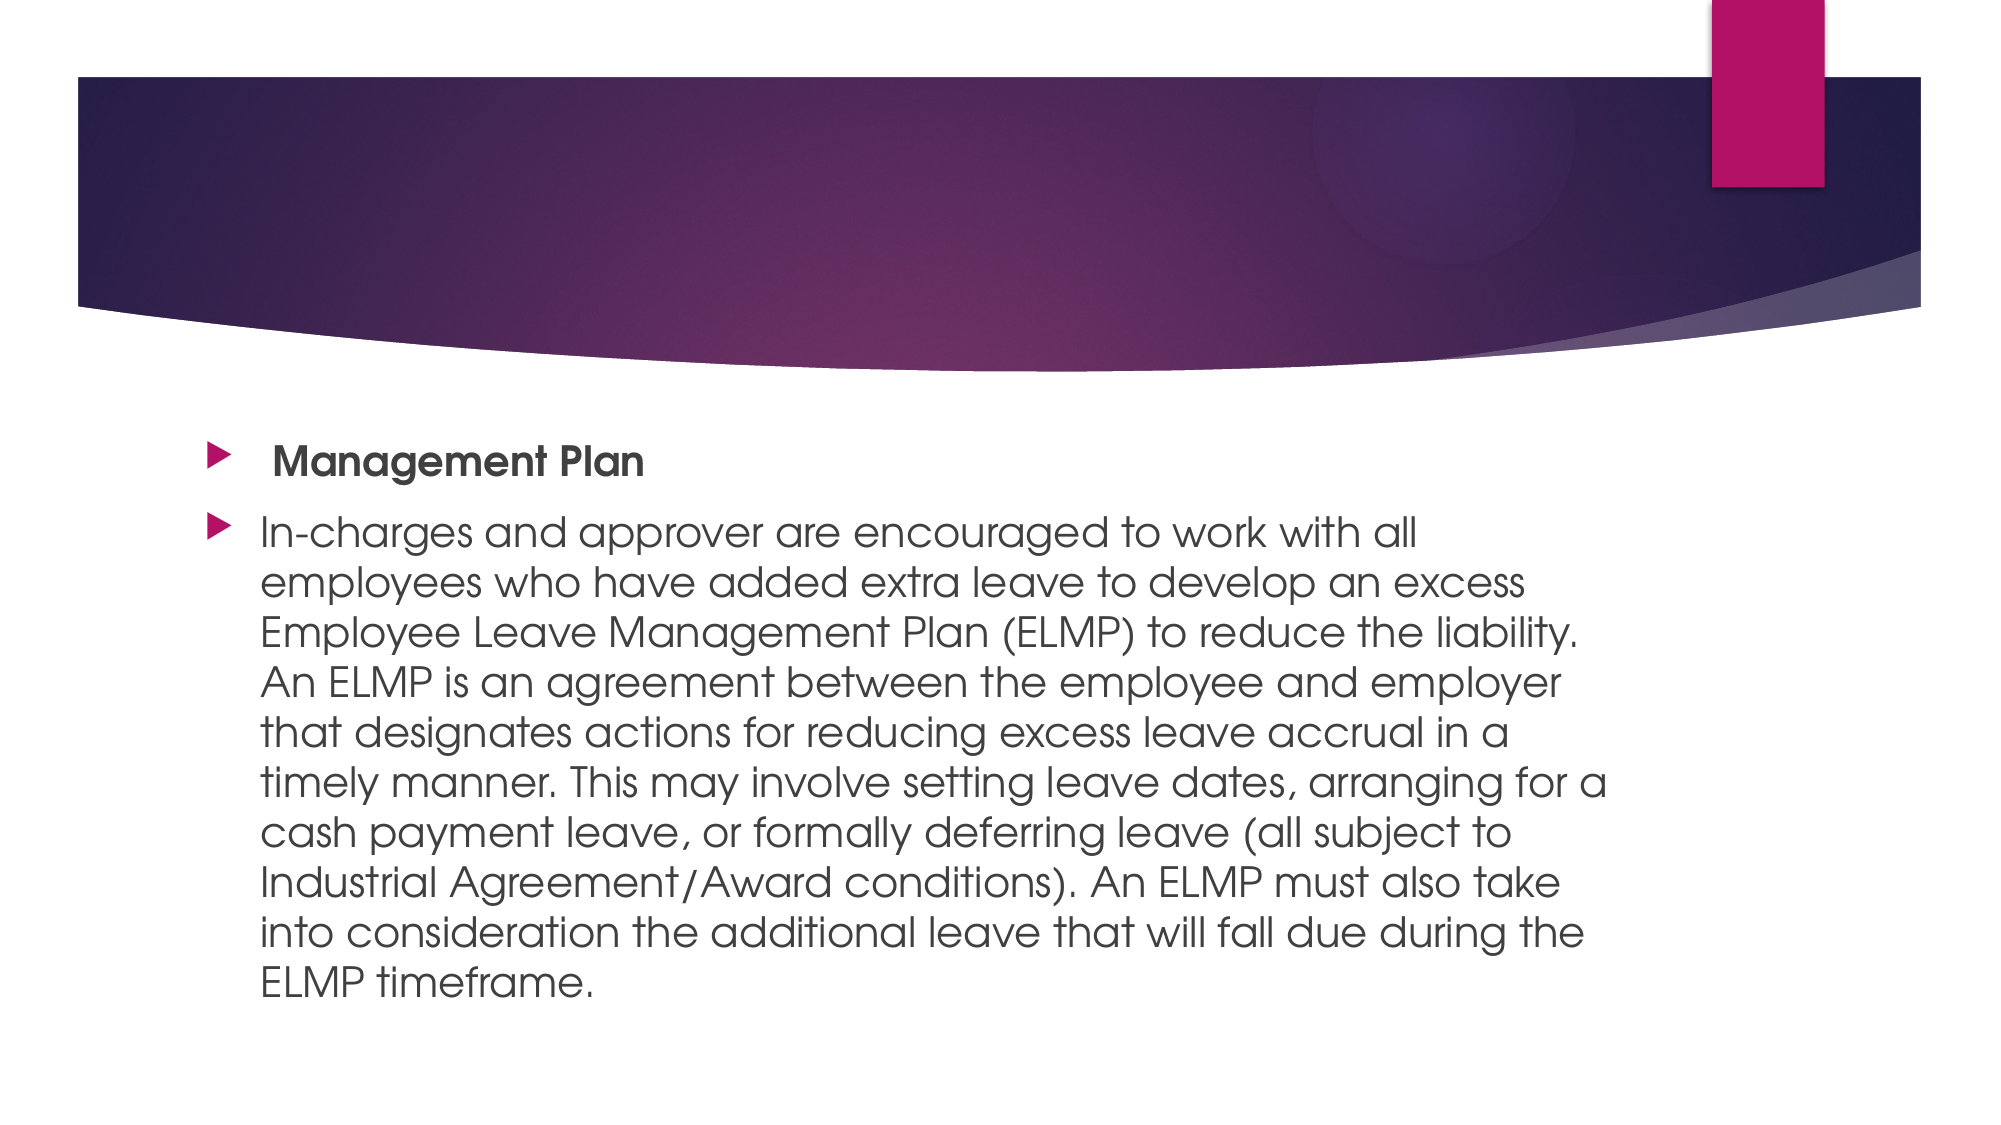

#
 Management Plan
In-charges and approver are encouraged to work with all employees who have added extra leave to develop an excess Employee Leave Management Plan (ELMP) to reduce the liability. An ELMP is an agreement between the employee and employer that designates actions for reducing excess leave accrual in a timely manner. This may involve setting leave dates, arranging for a cash payment leave, or formally deferring leave (all subject to Industrial Agreement/Award conditions). An ELMP must also take into consideration the additional leave that will fall due during the ELMP timeframe.